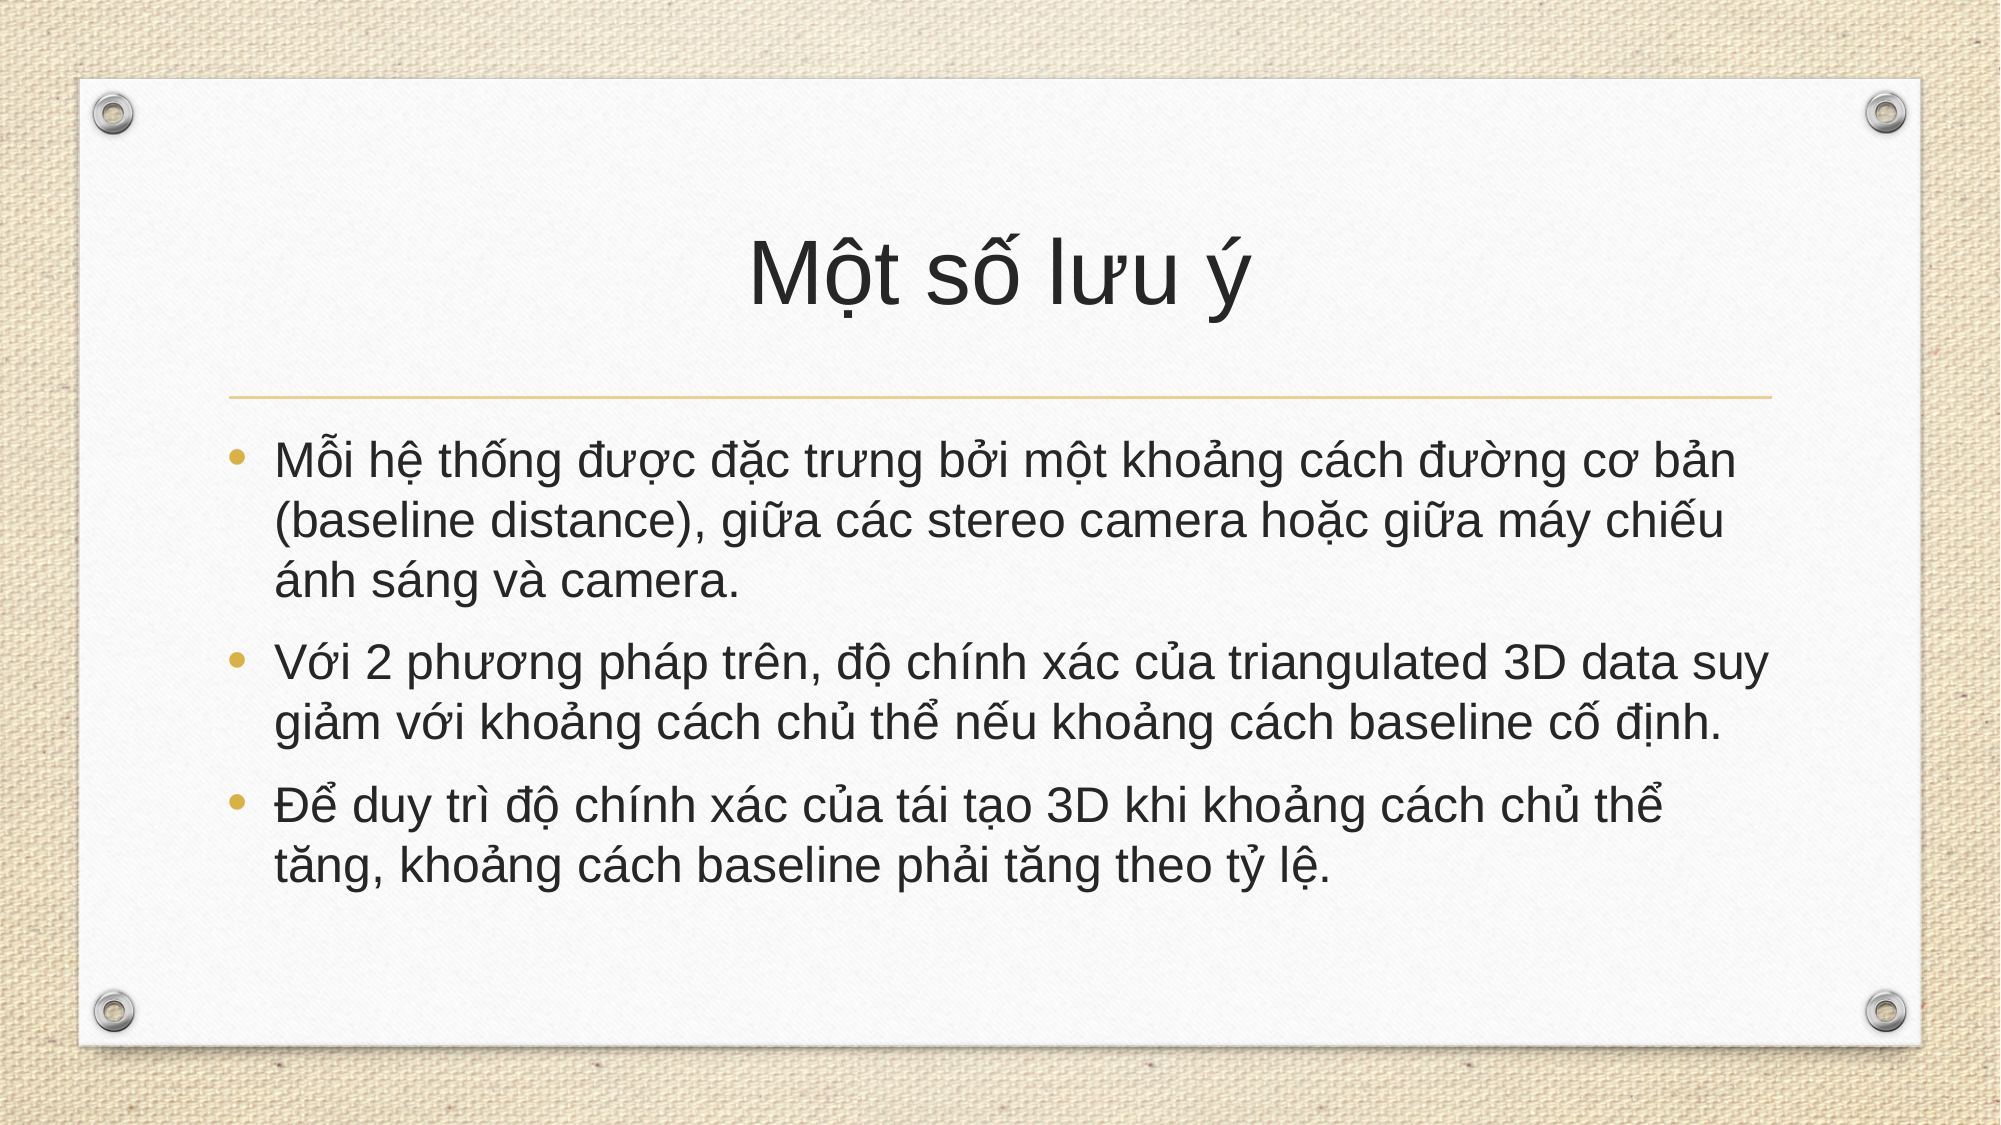

# Một số lưu ý
Mỗi hệ thống được đặc trưng bởi một khoảng cách đường cơ bản (baseline distance), giữa các stereo camera hoặc giữa máy chiếu ánh sáng và camera.
Với 2 phương pháp trên, độ chính xác của triangulated 3D data suy giảm với khoảng cách chủ thể nếu khoảng cách baseline cố định.
Để duy trì độ chính xác của tái tạo 3D khi khoảng cách chủ thể tăng, khoảng cách baseline phải tăng theo tỷ lệ.